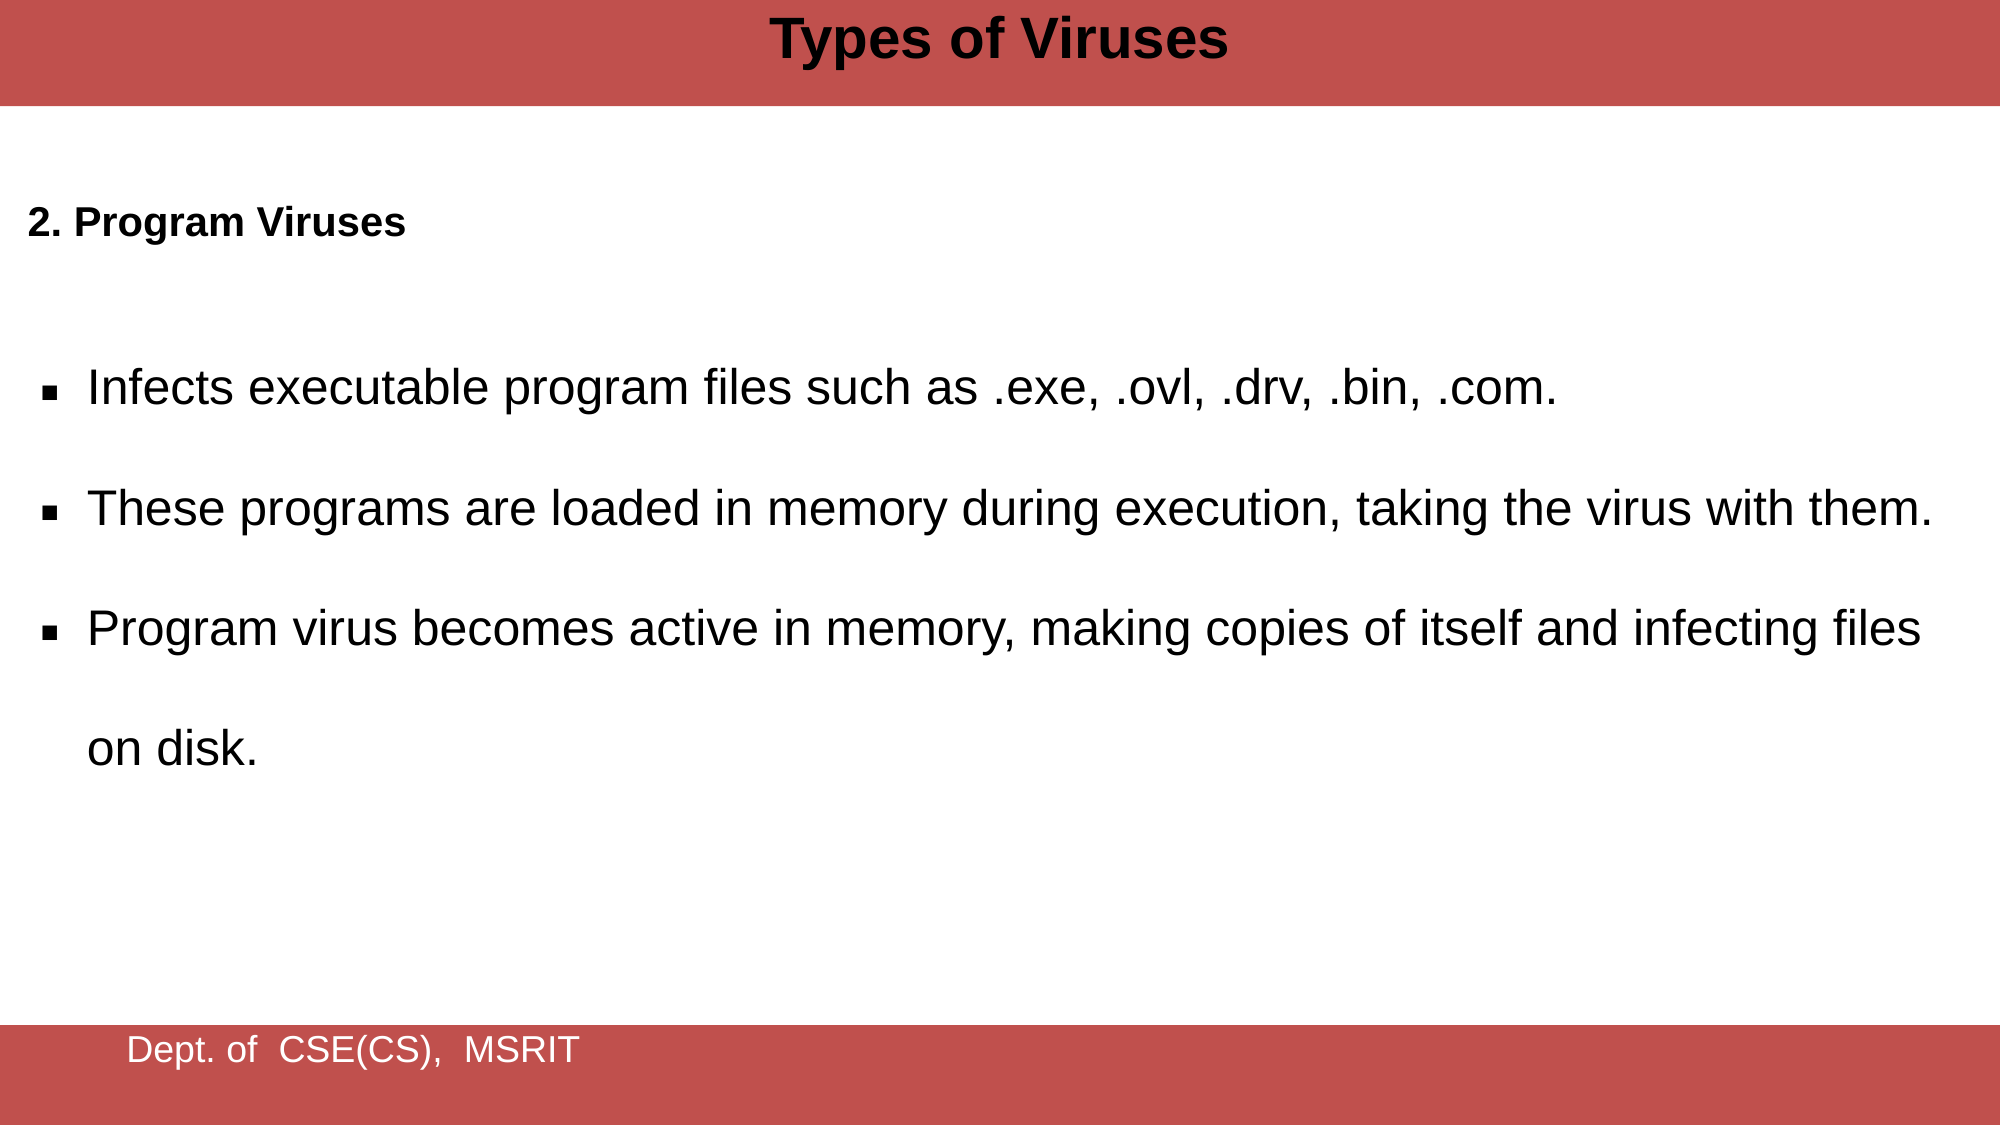

Types of Viruses

2. Program Viruses

Infects executable program files such as .exe, .ovl, .drv, .bin, .com.
These programs are loaded in memory during execution, taking the virus with them.
Program virus becomes active in memory, making copies of itself and infecting files on disk.
Dept. of  CSE(CS),  MSRIT